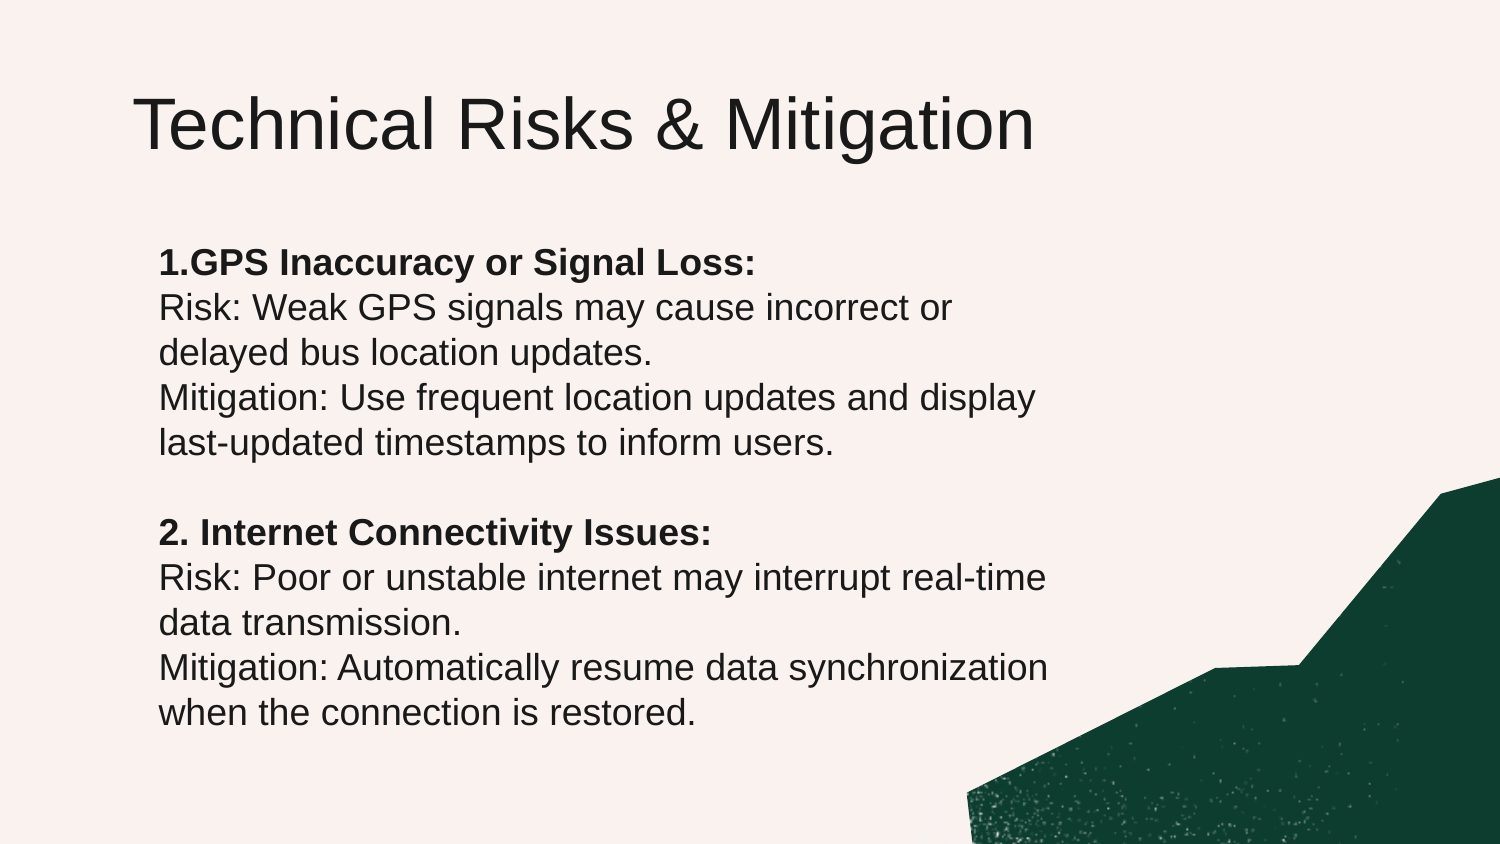

# Technical Risks & Mitigation
1.GPS Inaccuracy or Signal Loss:
Risk: Weak GPS signals may cause incorrect or              delayed bus location updates.
Mitigation: Use frequent location updates and display   last-updated timestamps to inform users.

2. Internet Connectivity Issues:
Risk: Poor or unstable internet may interrupt real-time data transmission.
Mitigation: Automatically resume data synchronization when the connection is restored.